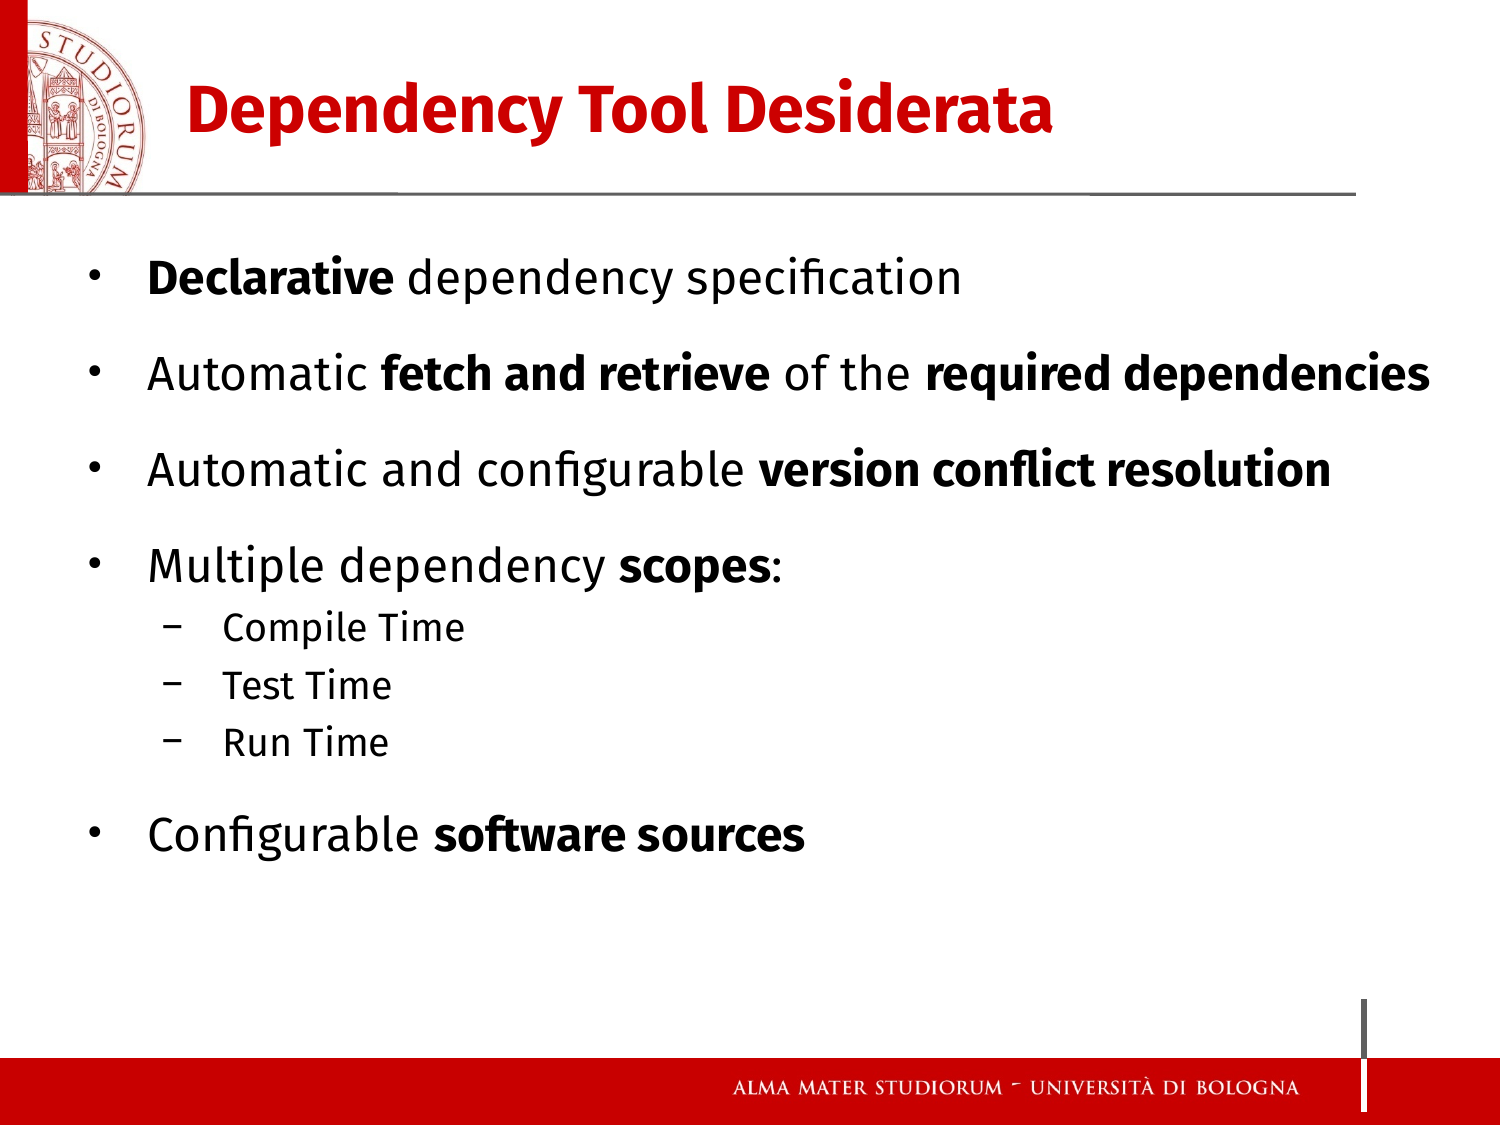

# Dependency Tool Desiderata
Declarative dependency specification
Automatic fetch and retrieve of the required dependencies
Automatic and configurable version conflict resolution
Multiple dependency scopes:
Compile Time
Test Time
Run Time
Configurable software sources